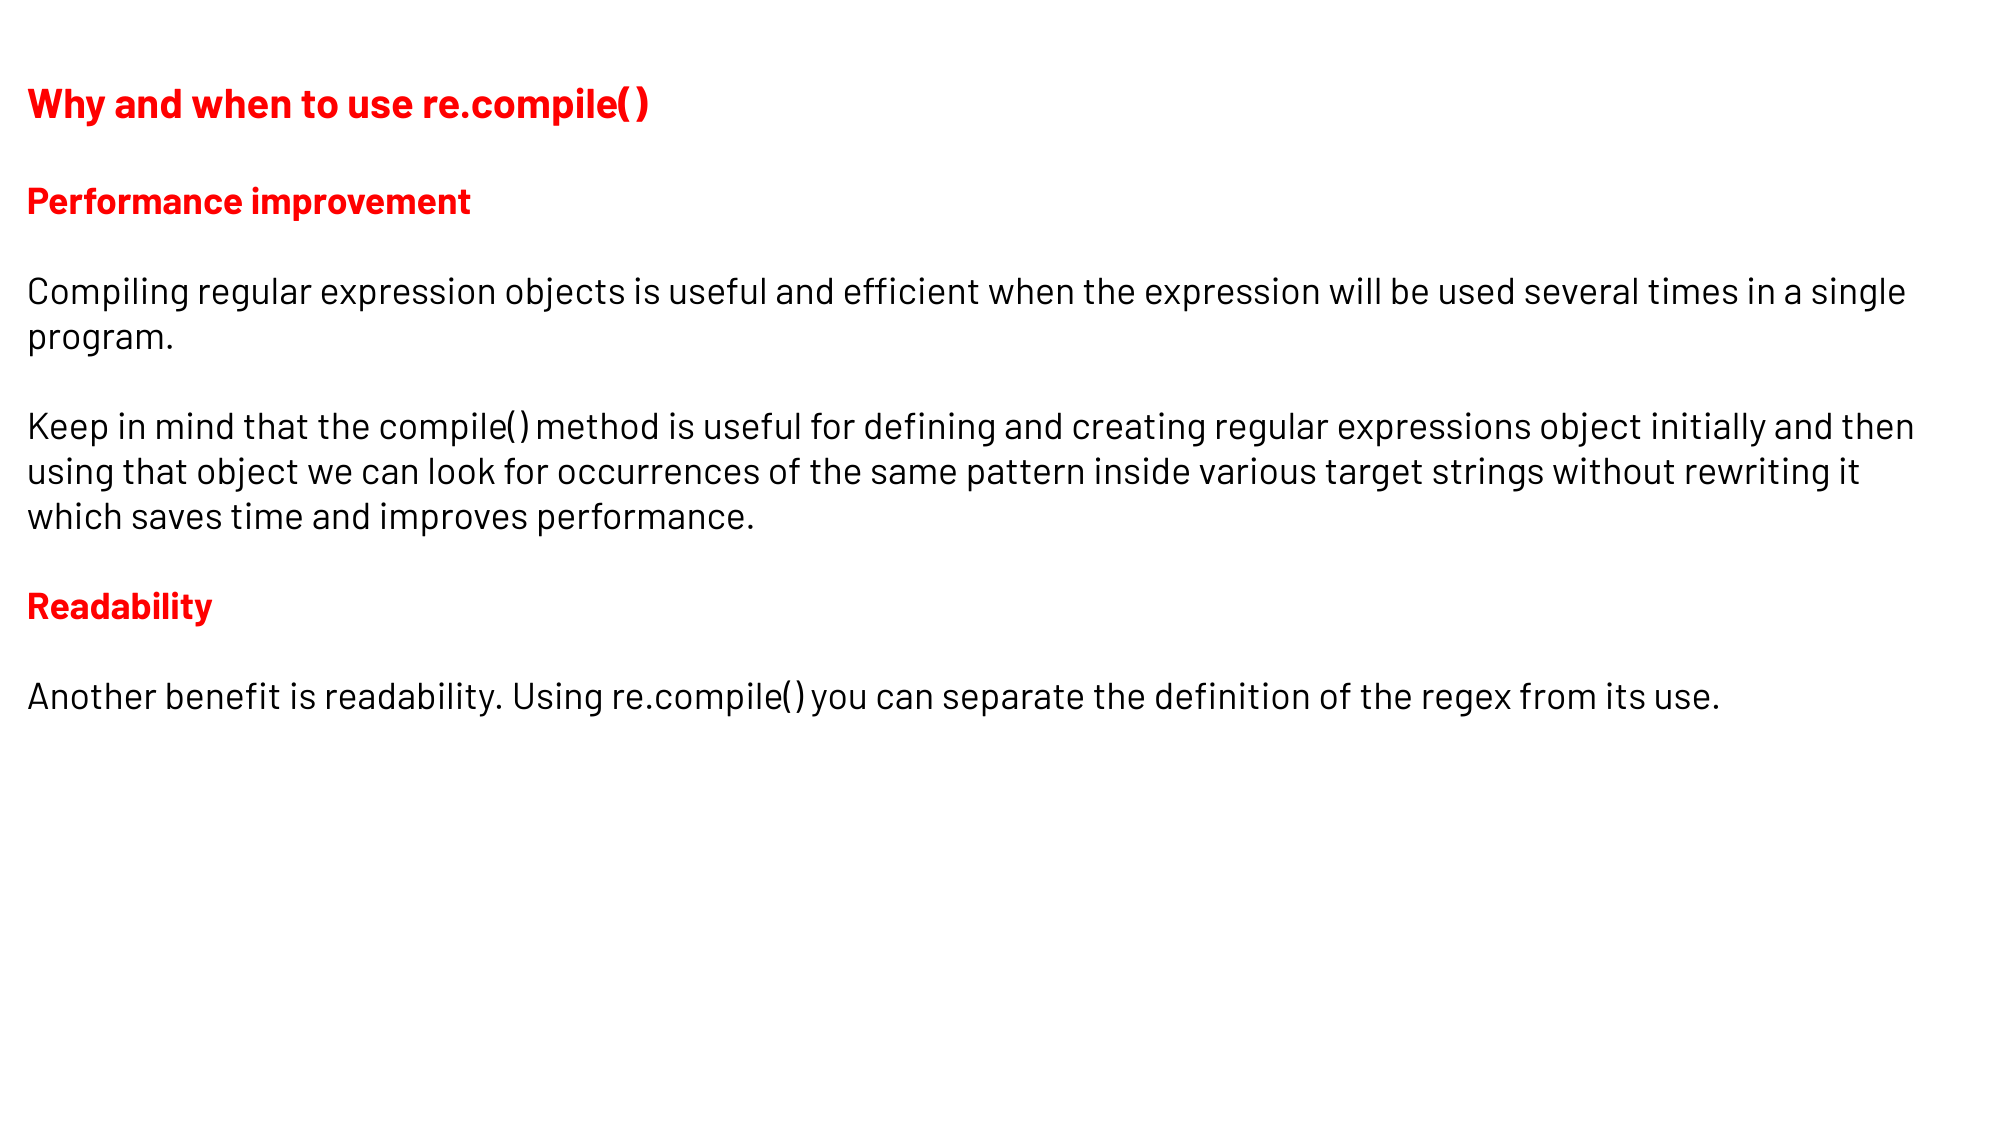

Why and when to use re.compile()

Performance improvement

Compiling regular expression objects is useful and efficient when the expression will be used several times in a single program.

Keep in mind that the compile() method is useful for defining and creating regular expressions object initially and then using that object we can look for occurrences of the same pattern inside various target strings without rewriting it which saves time and improves performance.

Readability

Another benefit is readability. Using re.compile() you can separate the definition of the regex from its use.